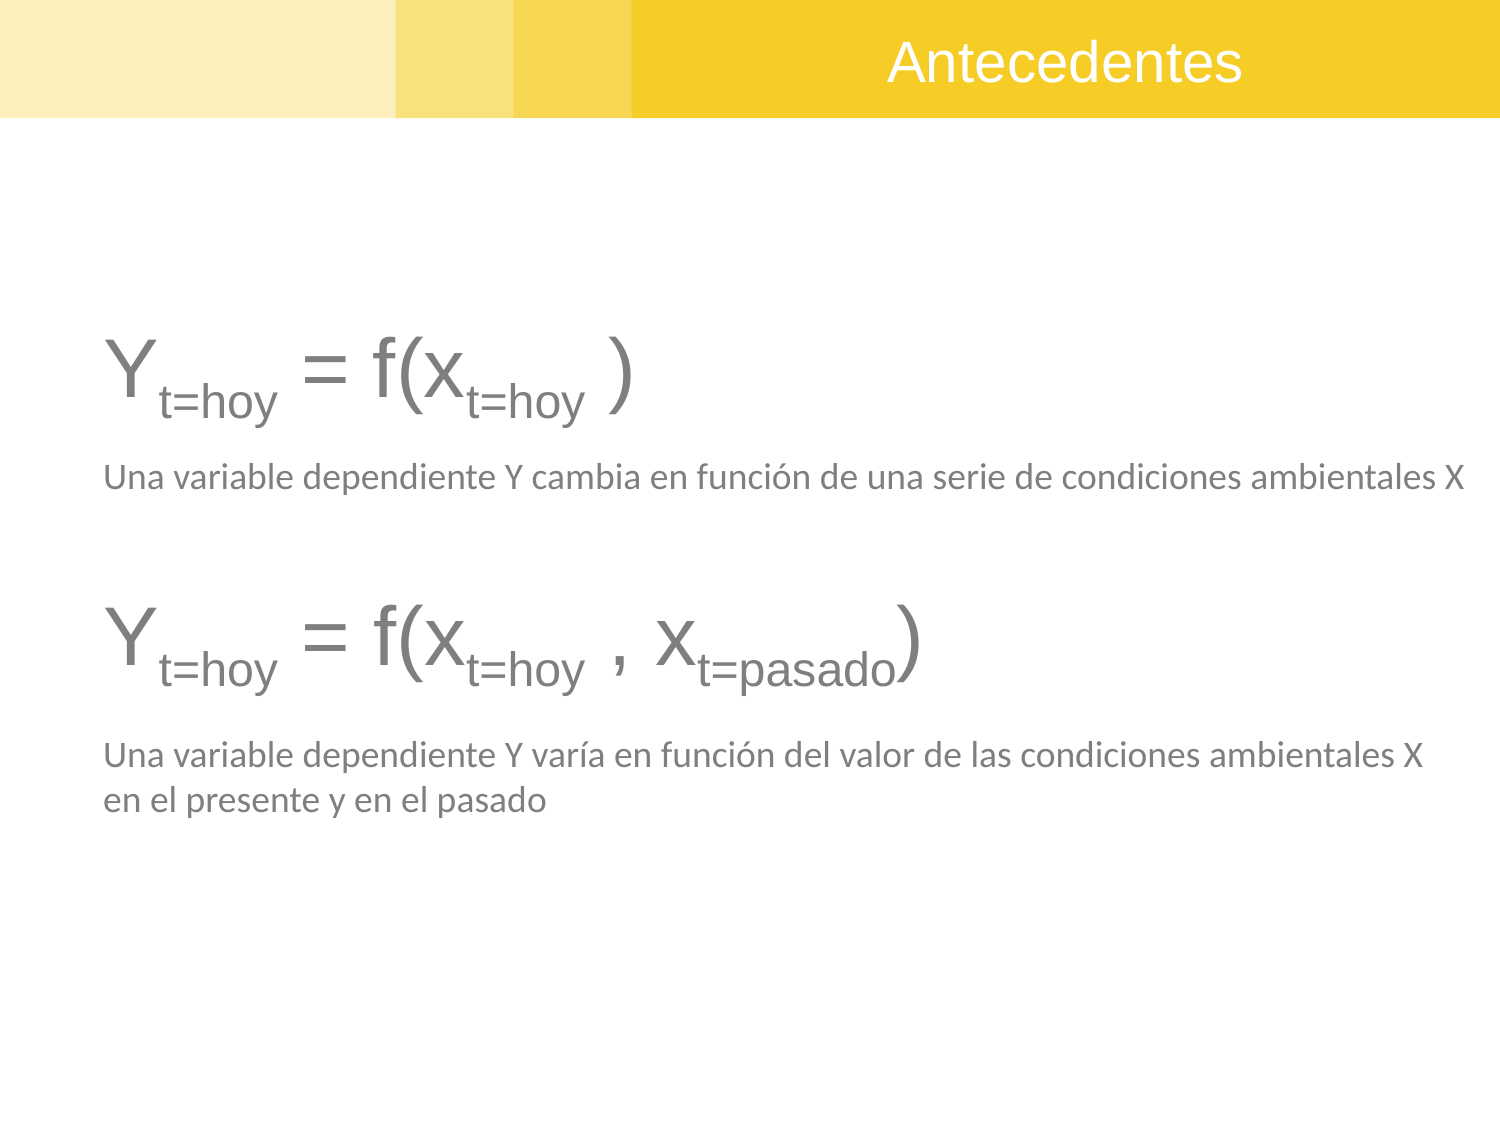

Antecedentes
Yt=hoy = f(xt=hoy )
Una variable dependiente Y cambia en función de una serie de condiciones ambientales X
Yt=hoy = f(xt=hoy , xt=pasado)
Una variable dependiente Y varía en función del valor de las condiciones ambientales X en el presente y en el pasado